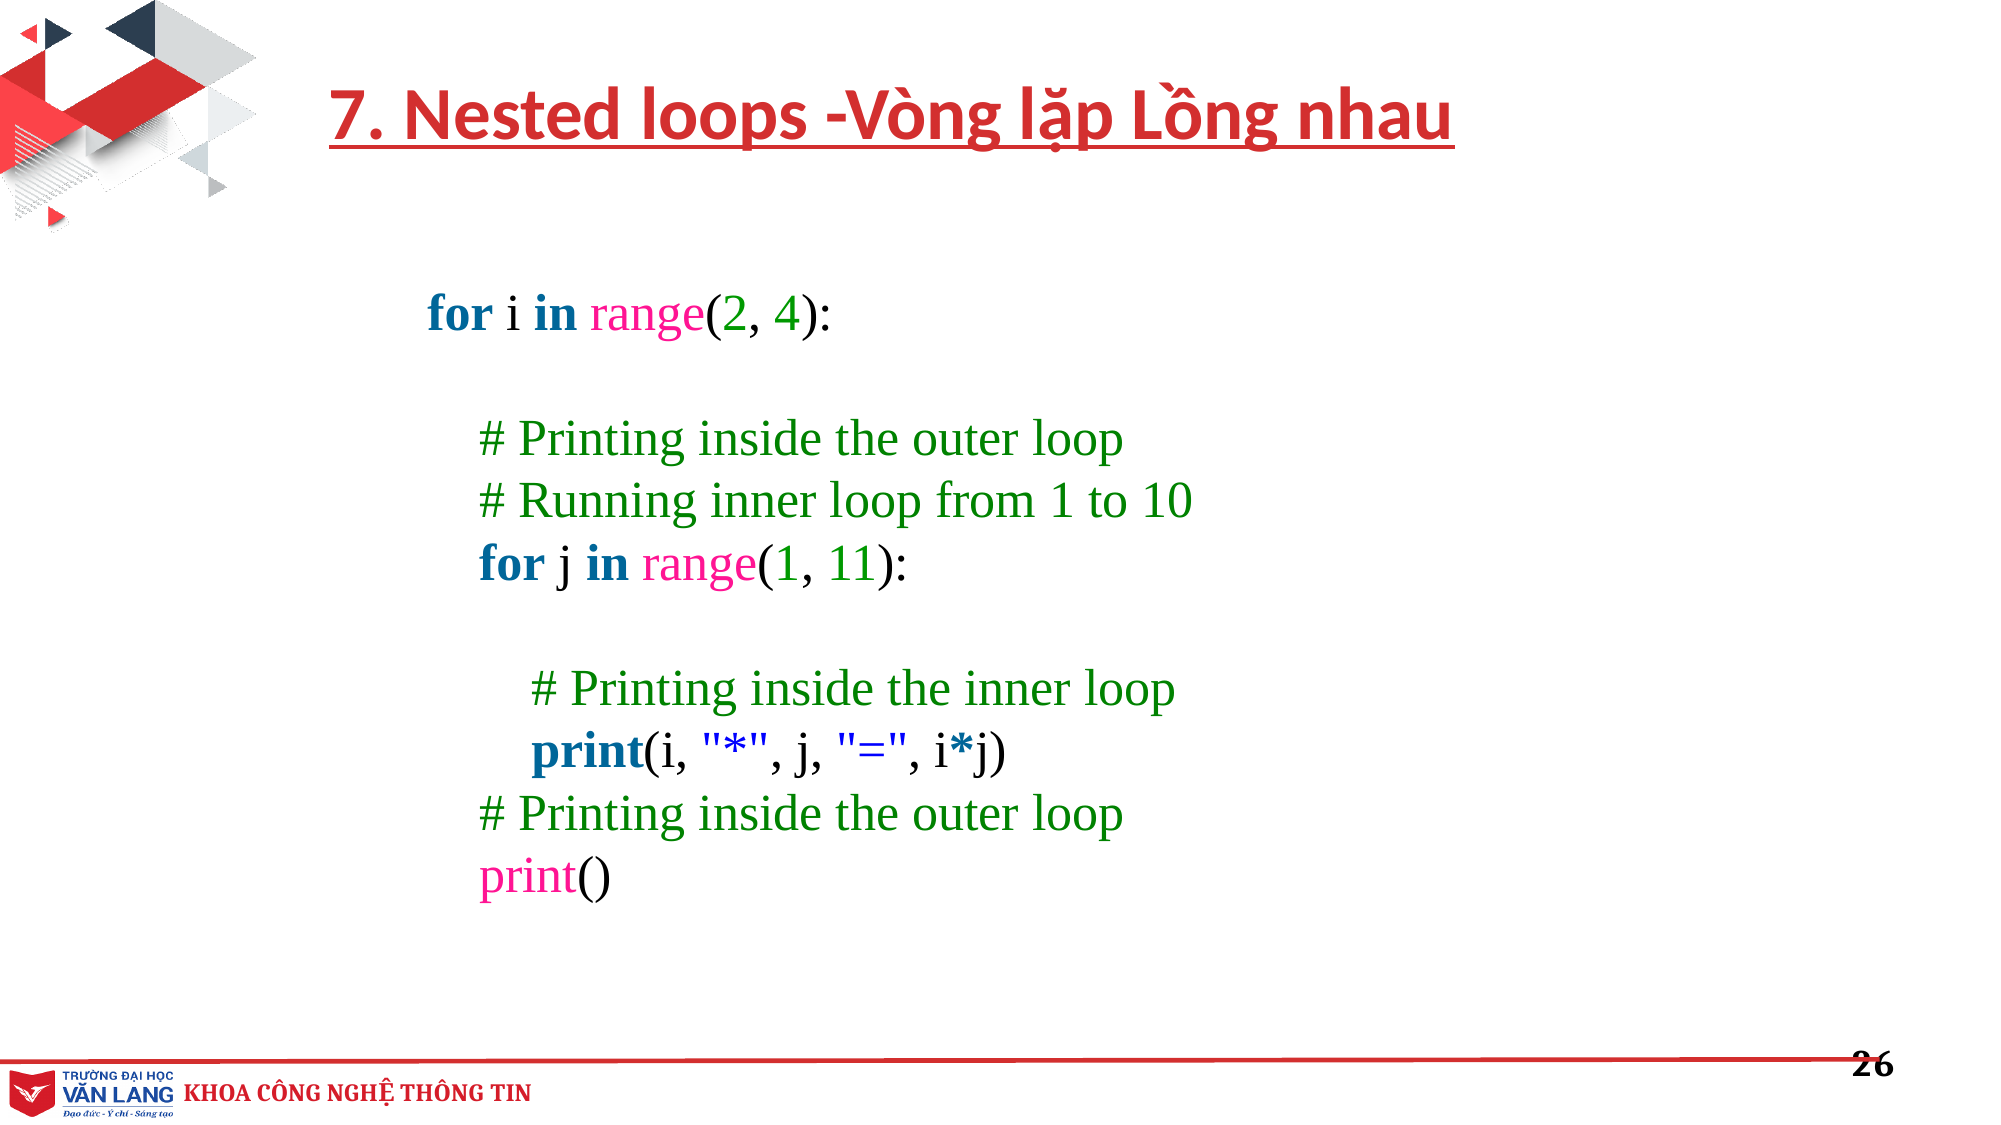

7. Nested loops -Vòng lặp Lồng nhau

for i in range(2, 4):

    # Printing inside the outer loop
    # Running inner loop from 1 to 10
    for j in range(1, 11):

        # Printing inside the inner loop
        print(i, "*", j, "=", i*j)
    # Printing inside the outer loop
    print()